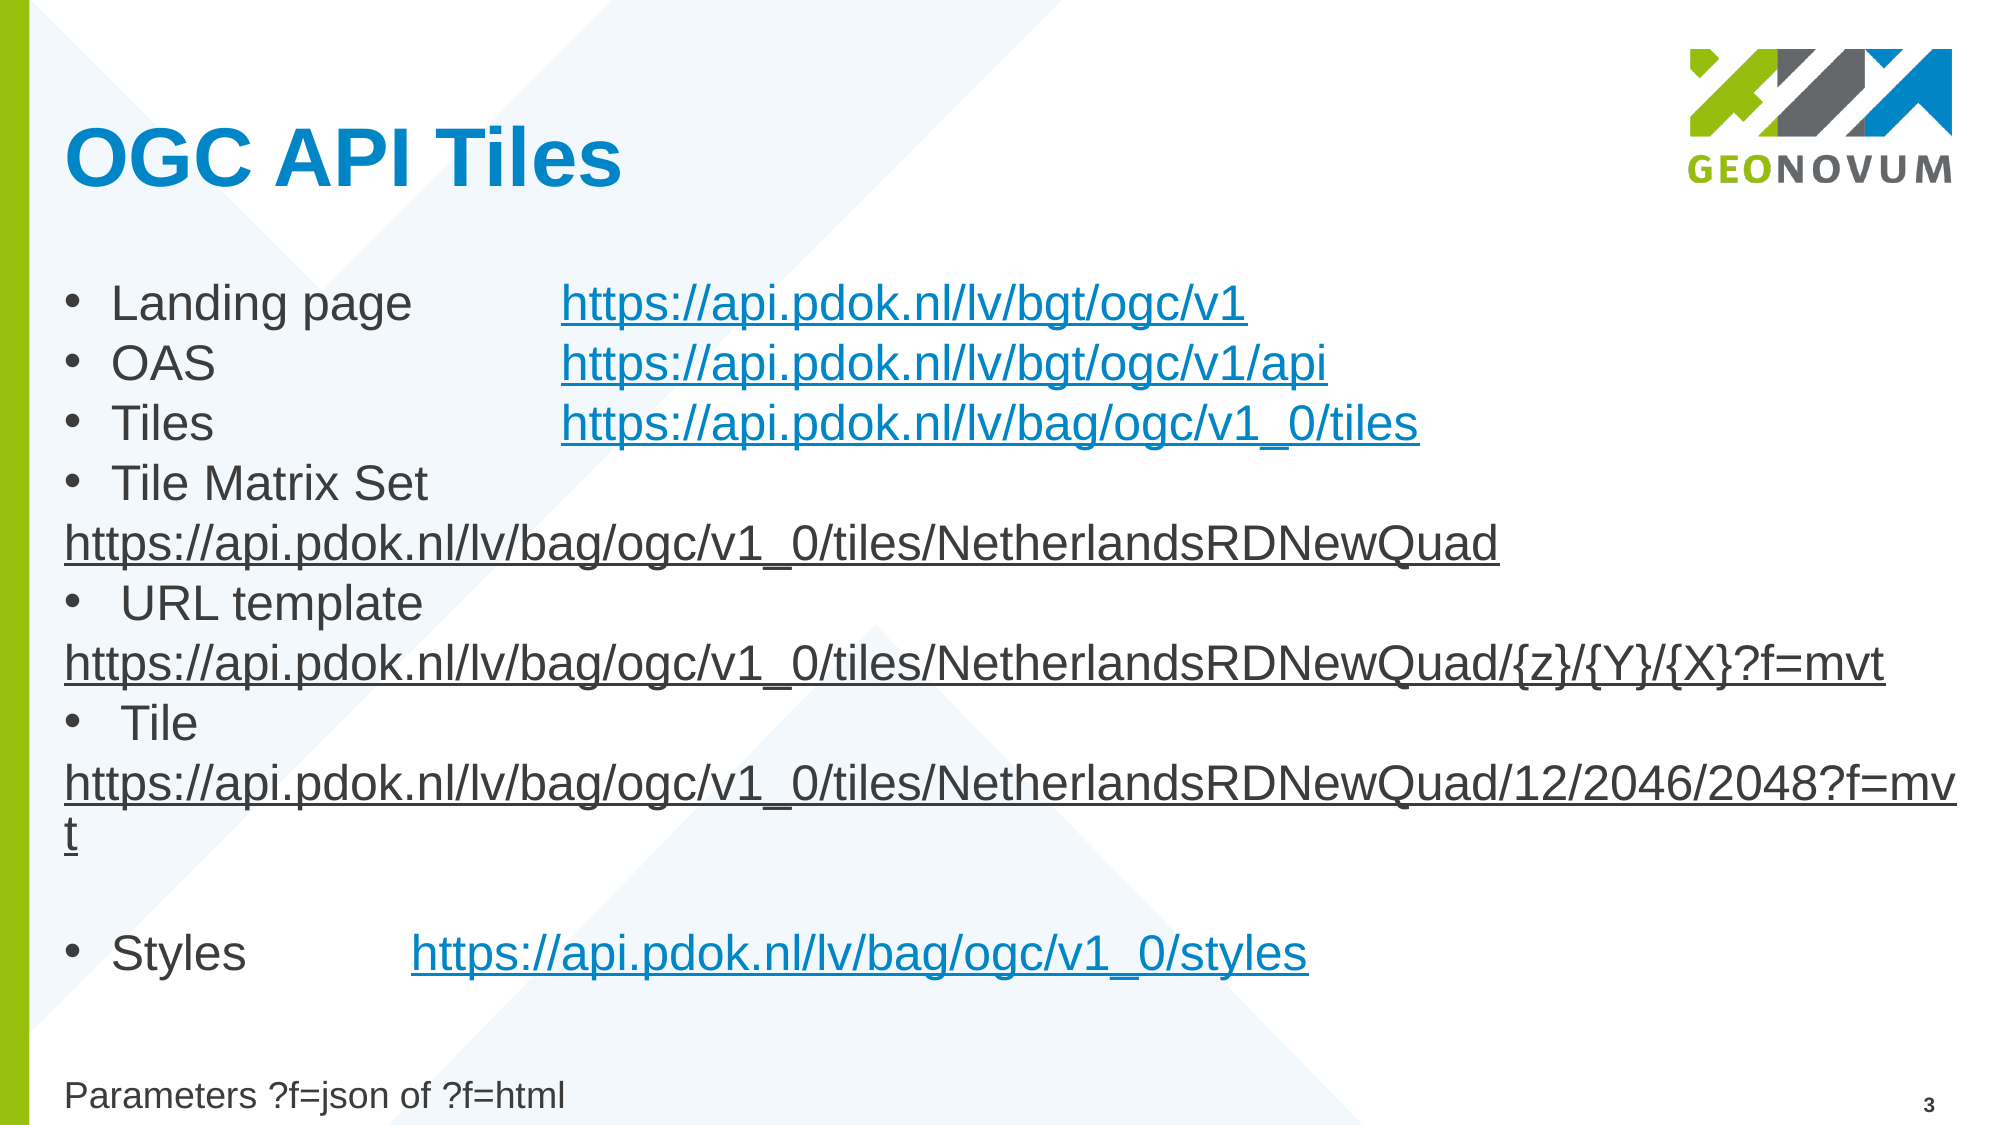

# OGC API Tiles
Landing page	https://api.pdok.nl/lv/bgt/ogc/v1
OAS			https://api.pdok.nl/lv/bgt/ogc/v1/api
Tiles			https://api.pdok.nl/lv/bag/ogc/v1_0/tiles
Tile Matrix Set
https://api.pdok.nl/lv/bag/ogc/v1_0/tiles/NetherlandsRDNewQuad
URL template
https://api.pdok.nl/lv/bag/ogc/v1_0/tiles/NetherlandsRDNewQuad/{z}/{Y}/{X}?f=mvt
Tile
https://api.pdok.nl/lv/bag/ogc/v1_0/tiles/NetherlandsRDNewQuad/12/2046/2048?f=mvt
Styles		https://api.pdok.nl/lv/bag/ogc/v1_0/styles

Parameters ?f=json of ?f=html
3